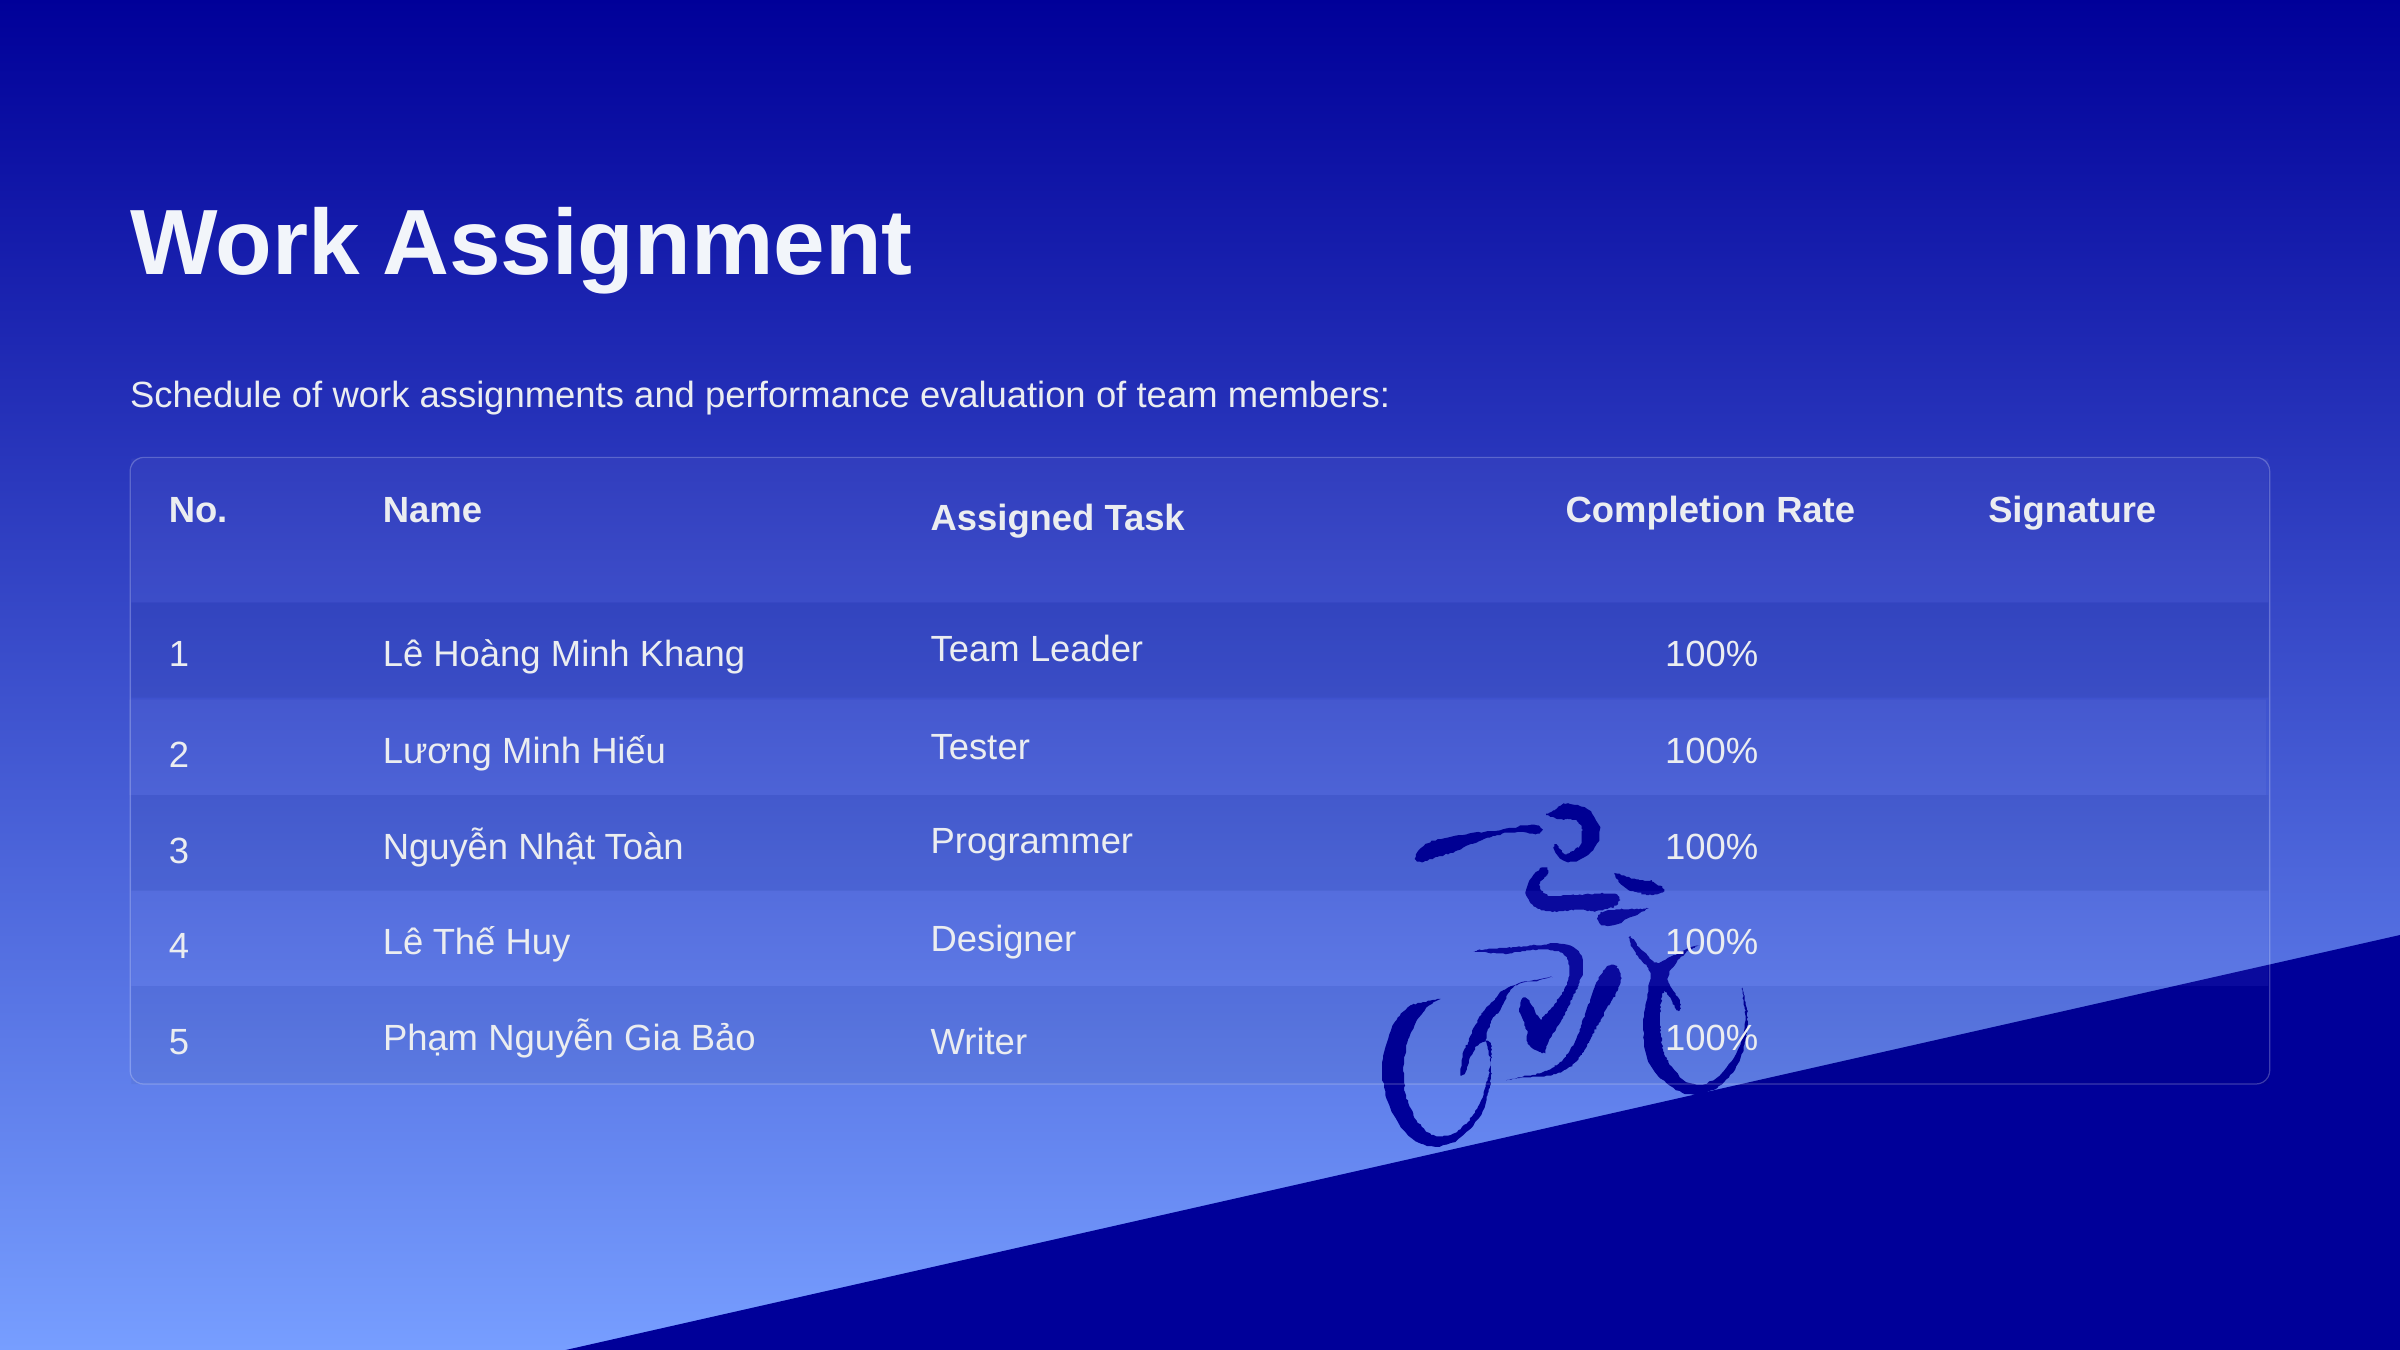

Work Assignment
Schedule of work assignments and performance evaluation of team members:

No.
Name
Completion Rate
Signature
Assigned Task

Team Leader
1
Lê Hoàng Minh Khang
100%

Tester
Lương Minh Hiếu
100%
2

Programmer
Nguyễn Nhật Toàn
100%
3

Designer
Lê Thế Huy
100%
4

Phạm Nguyễn Gia Bảo
100%
Writer
5